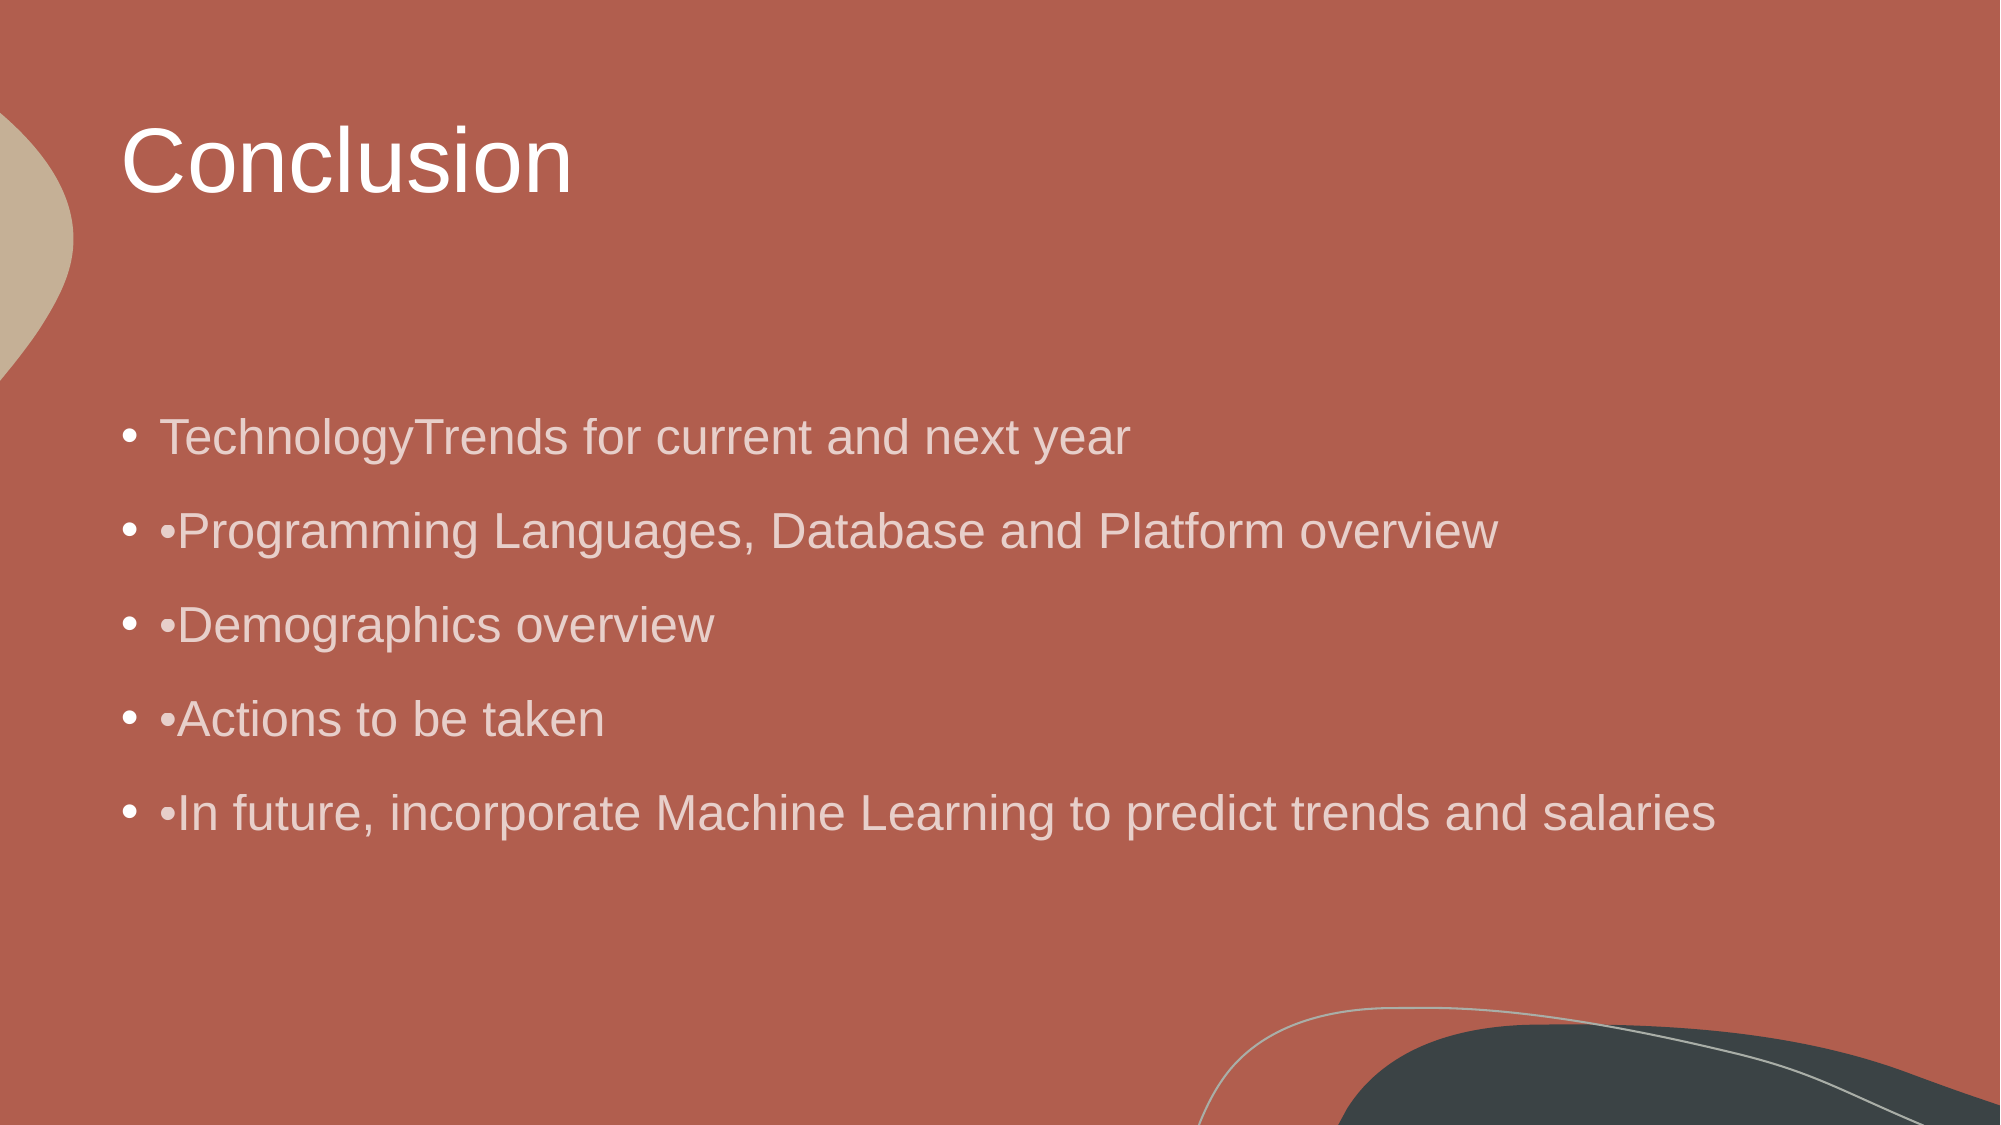

# Conclusion

TechnologyTrends for current and next year
•Programming Languages, Database and Platform overview
•Demographics overview
•Actions to be taken
•In future, incorporate Machine Learning to predict trends and salaries